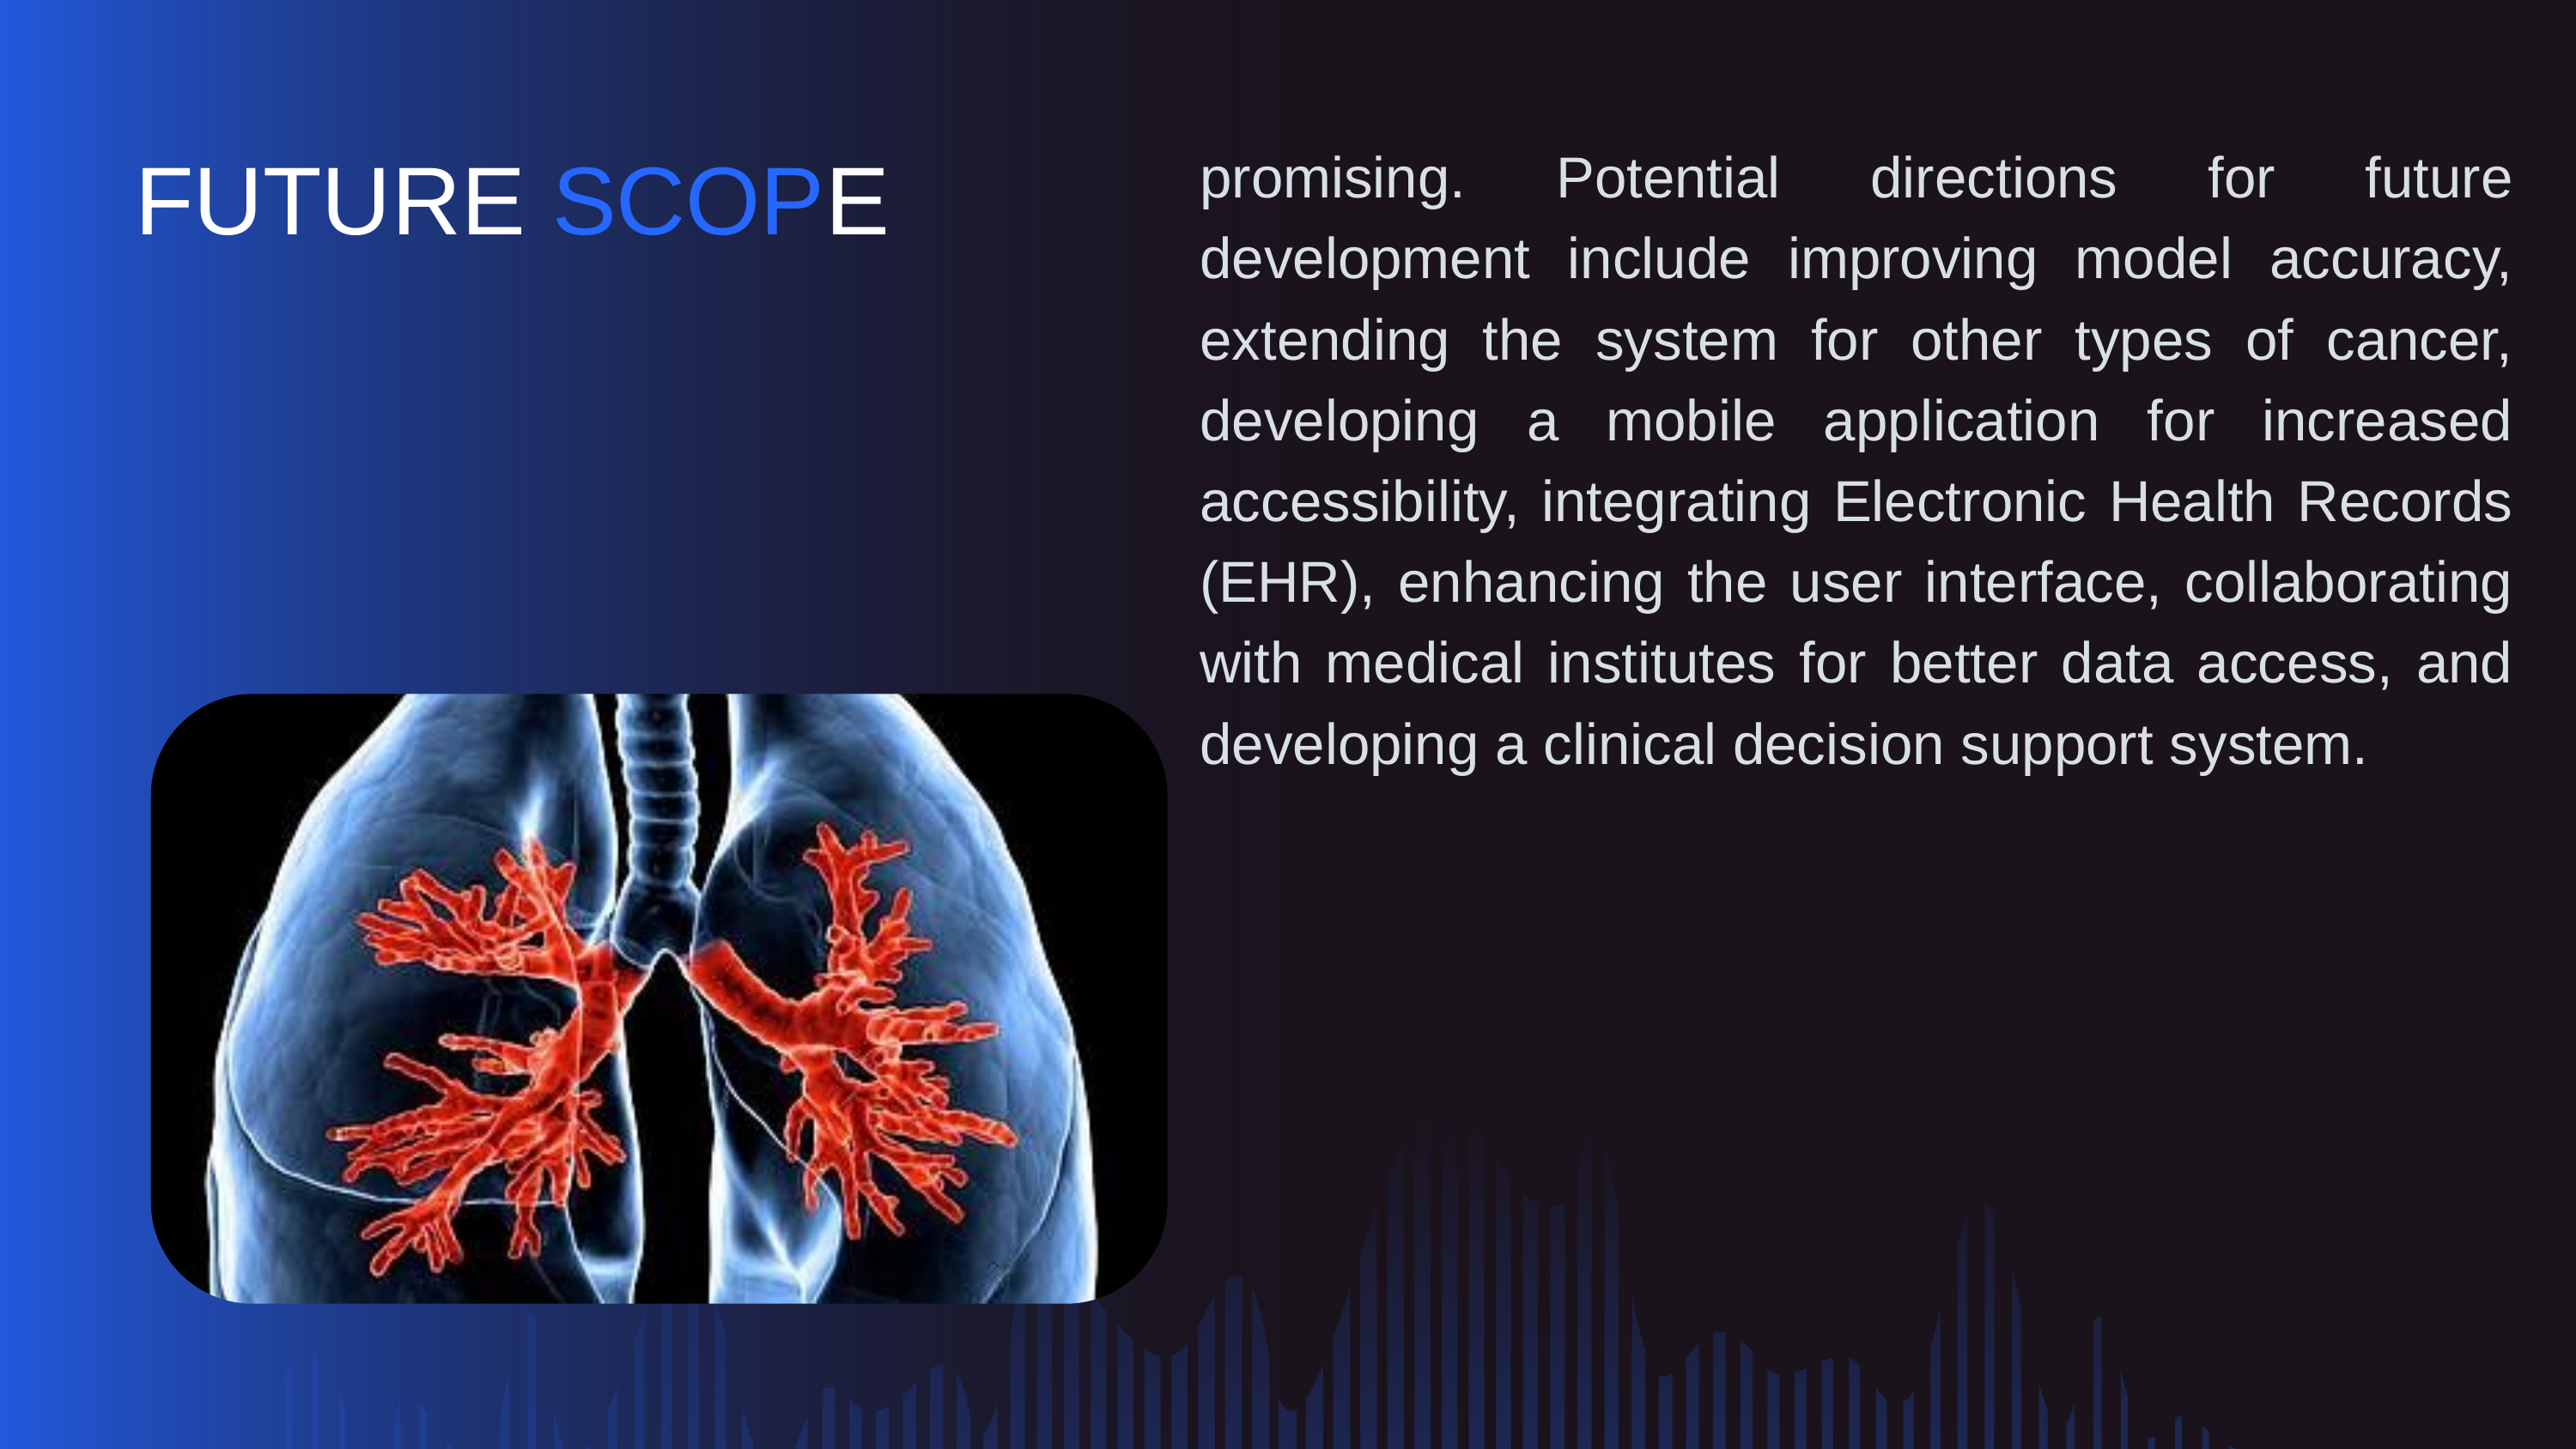

FUTURE SCOPE
promising. Potential directions for future development include improving model accuracy, extending the system for other types of cancer, developing a mobile application for increased accessibility, integrating Electronic Health Records (EHR), enhancing the user interface, collaborating with medical institutes for better data access, and developing a clinical decision support system.